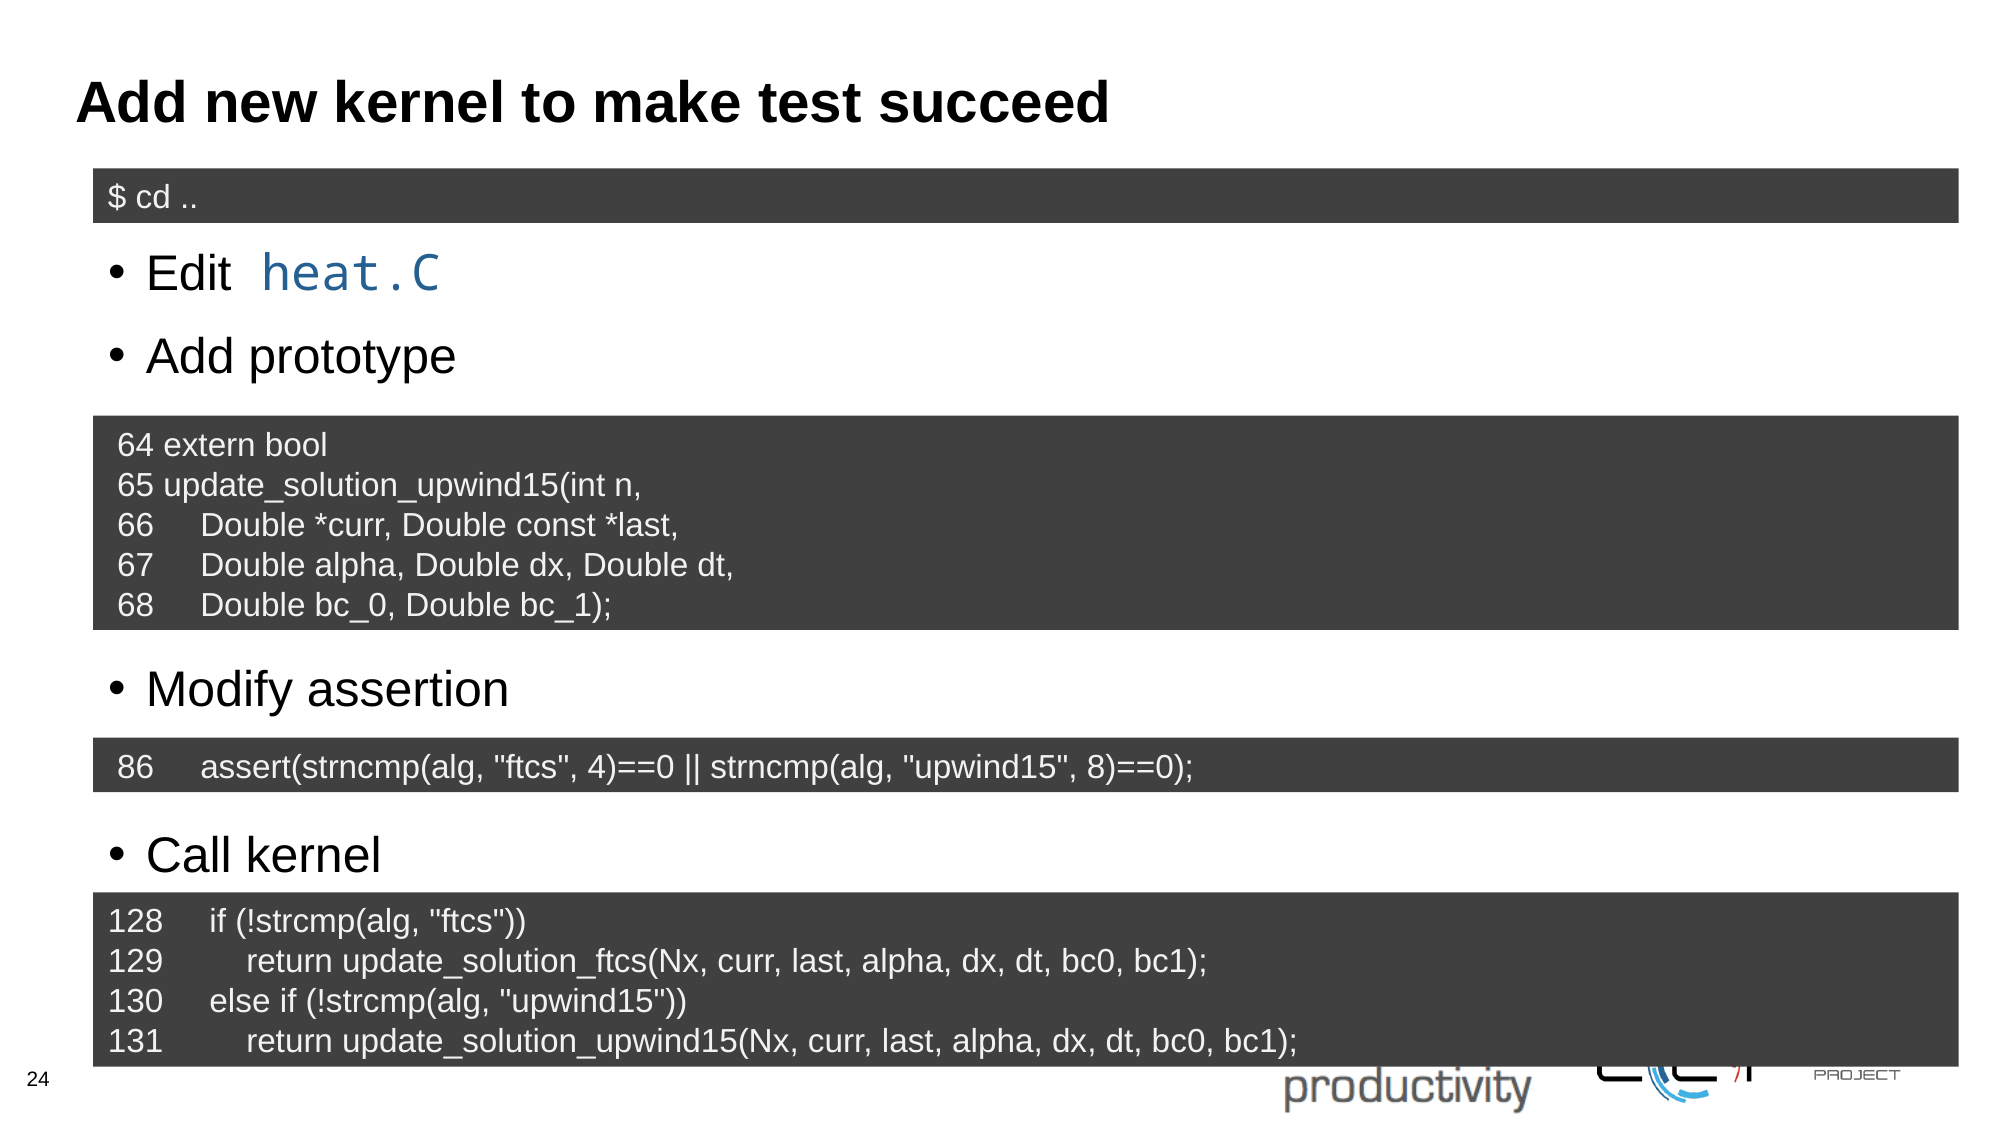

# Add new kernel to make test succeed
$ cd ..
Edit heat.C
Add prototype

Modify assertion

Call kernel
 64 extern bool
 65 update_solution_upwind15(int n,
 66     Double *curr, Double const *last,
 67     Double alpha, Double dx, Double dt,
 68     Double bc_0, Double bc_1);
 86     assert(strncmp(alg, "ftcs", 4)==0 || strncmp(alg, "upwind15", 8)==0);
128     if (!strcmp(alg, "ftcs"))
129         return update_solution_ftcs(Nx, curr, last, alpha, dx, dt, bc0, bc1);
130     else if (!strcmp(alg, "upwind15"))
131         return update_solution_upwind15(Nx, curr, last, alpha, dx, dt, bc0, bc1);